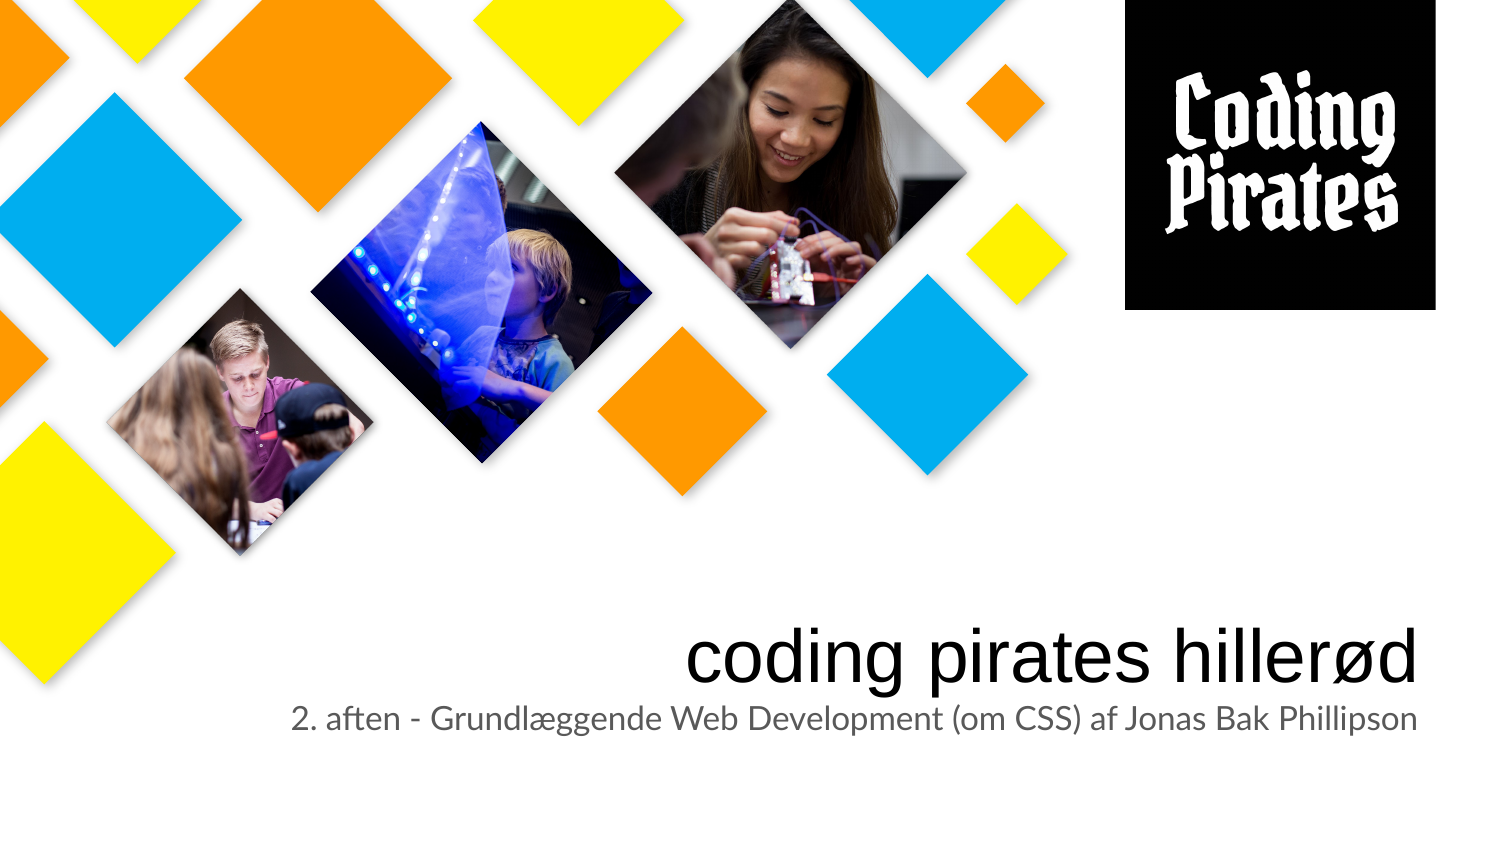

# coding pirates hillerød
2. aften - Grundlæggende Web Development (om CSS) af Jonas Bak Phillipson